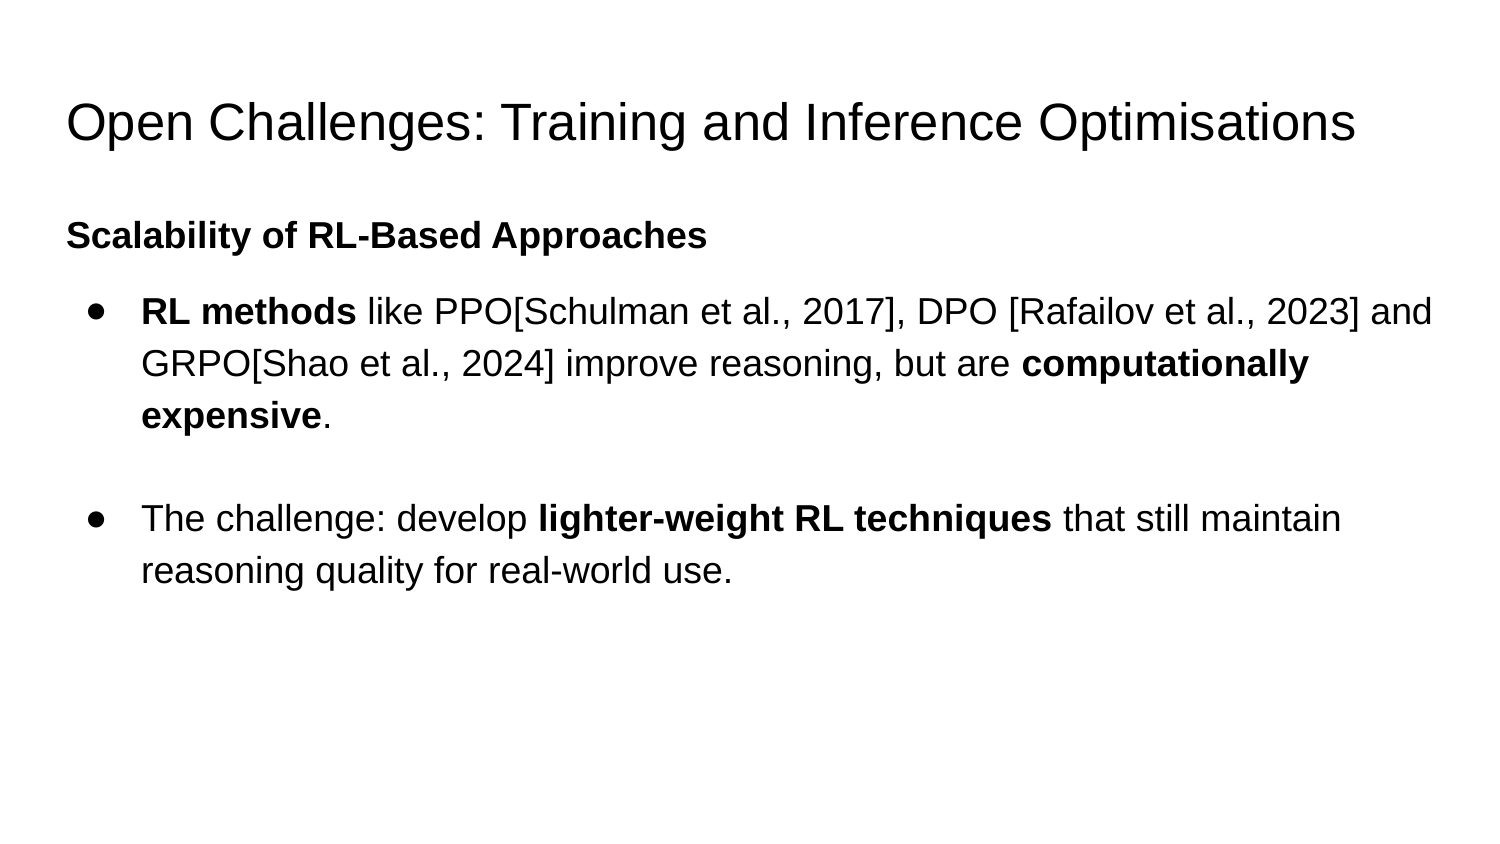

# Open Challenges: Training and Inference Optimisations
Scalability of RL-Based Approaches
RL methods like PPO[Schulman et al., 2017], DPO [Rafailov et al., 2023] and GRPO[Shao et al., 2024] improve reasoning, but are computationally expensive.
The challenge: develop lighter-weight RL techniques that still maintain reasoning quality for real-world use.